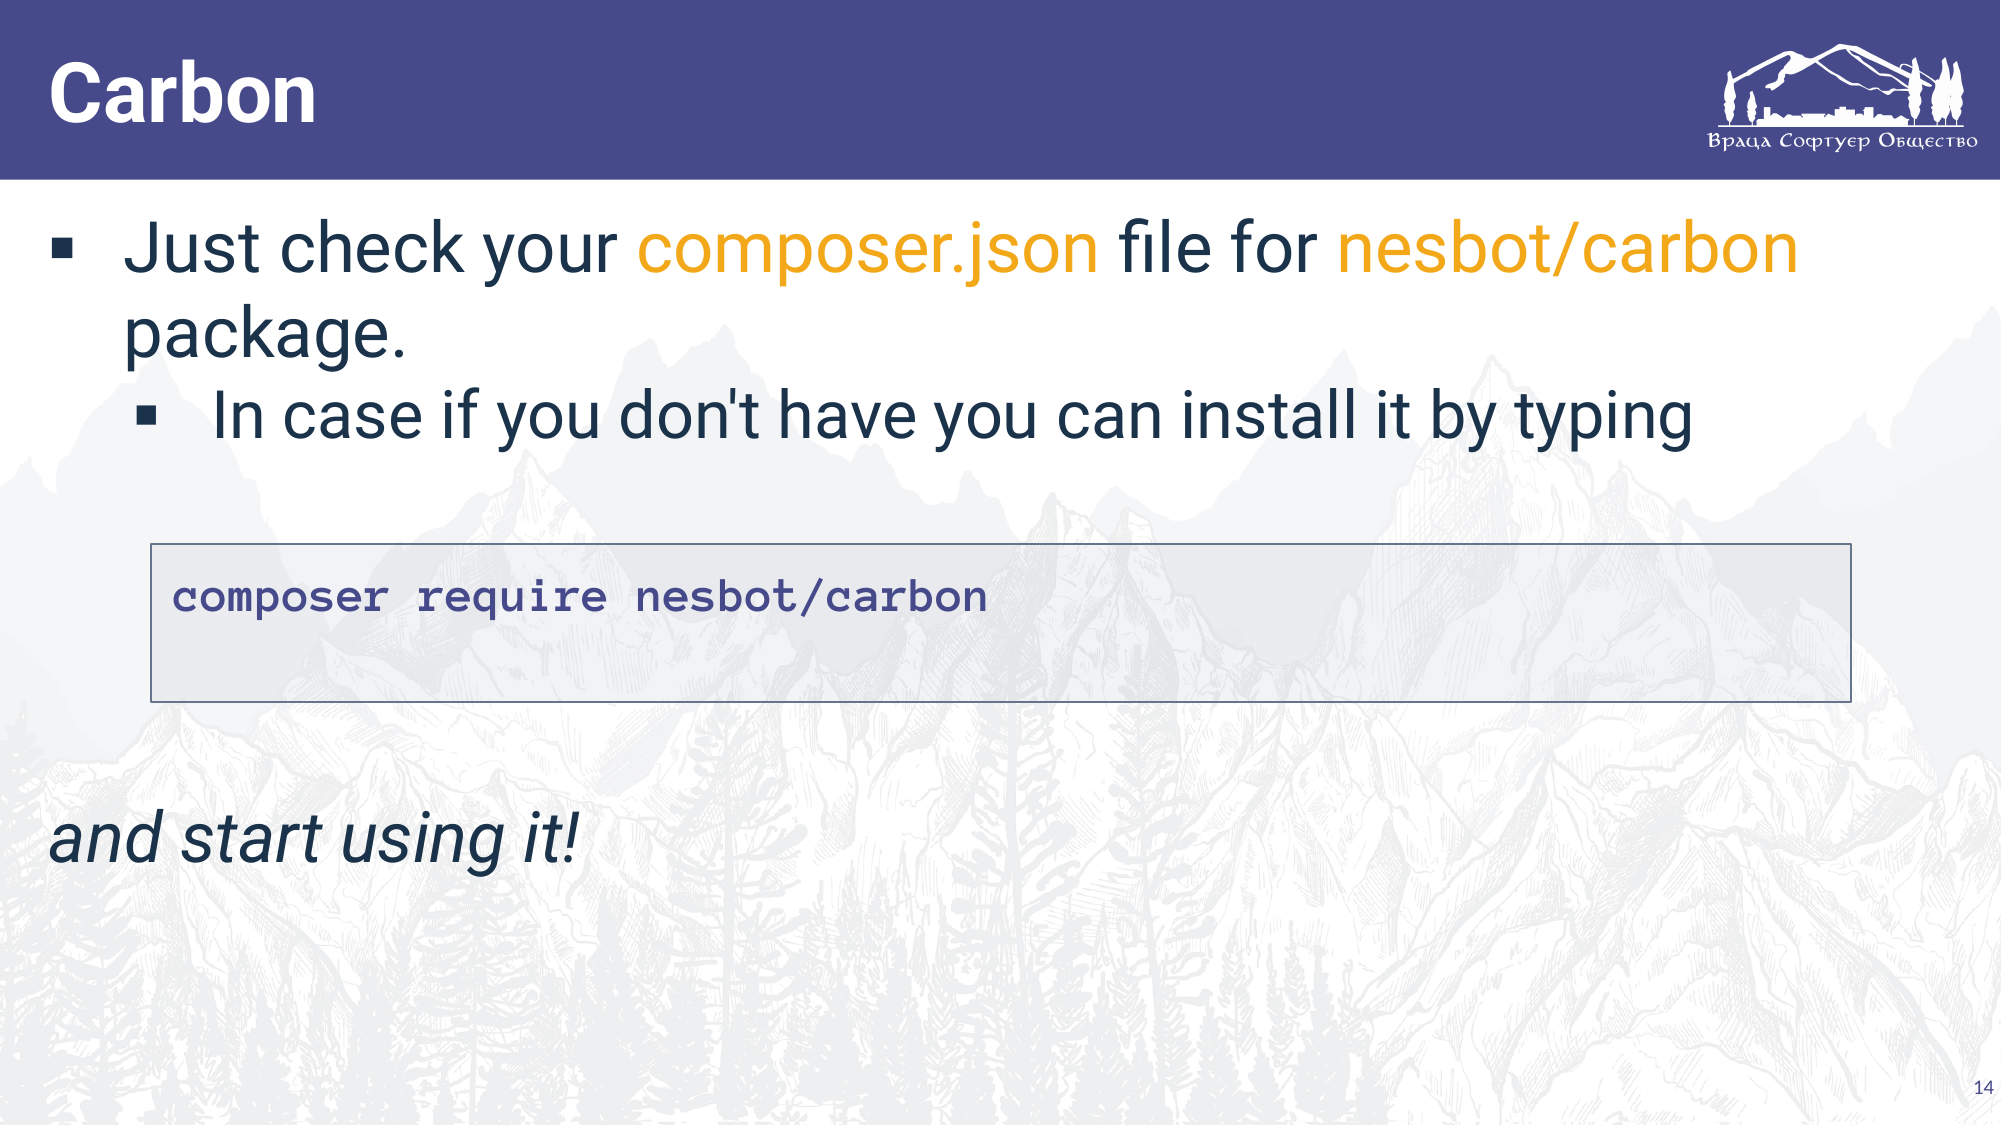

# Carbon
Just check your composer.json file for nesbot/carbon package.
In case if you don't have you can install it by typing

and start using it!
composer require nesbot/carbon

14